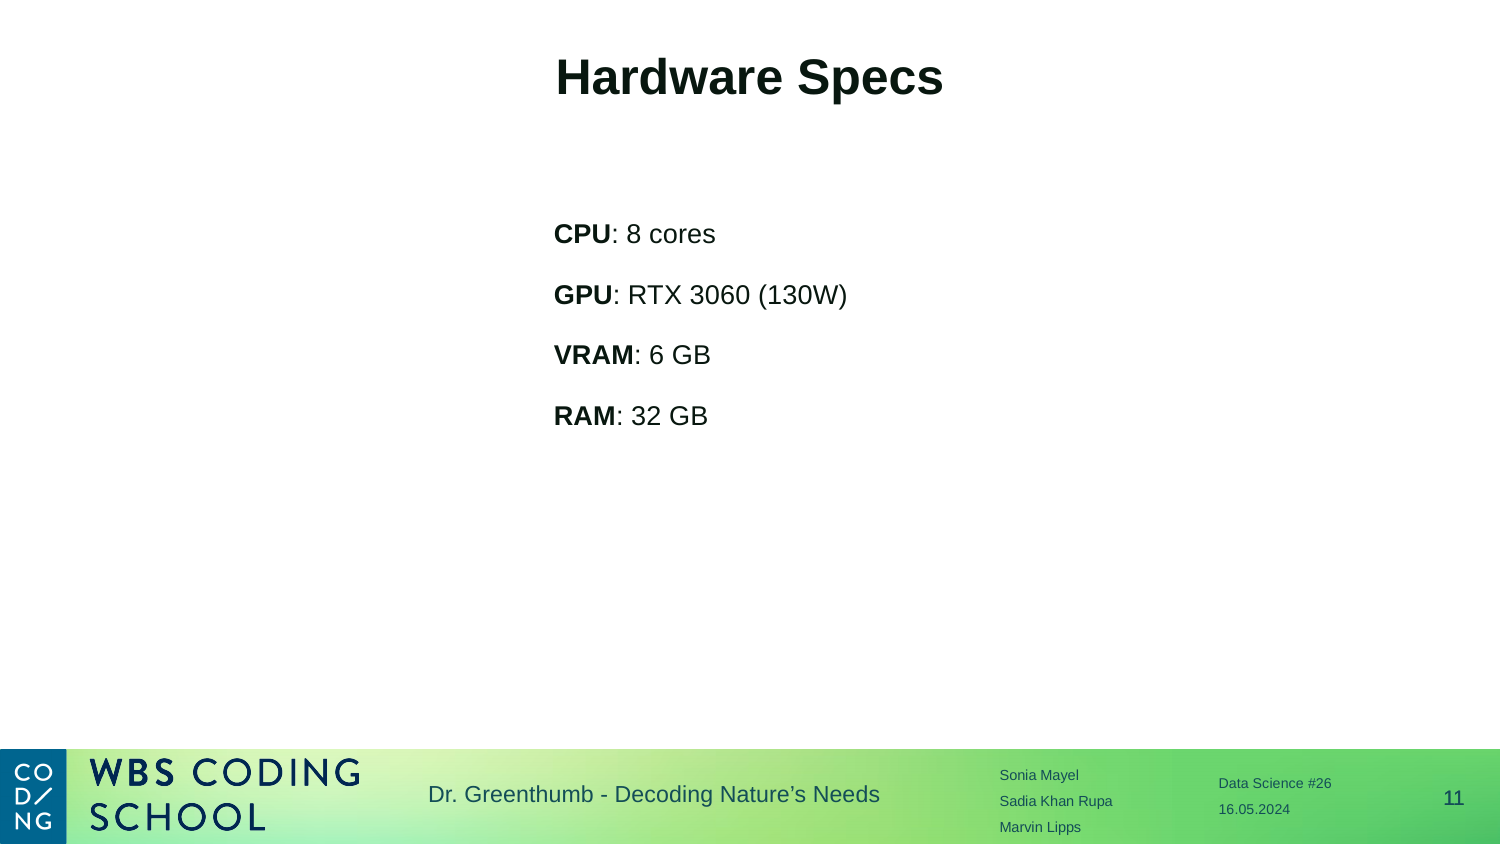

# Hardware Specs
CPU: 8 cores
GPU: RTX 3060 (130W)
VRAM: 6 GB
RAM: 32 GB
11
11